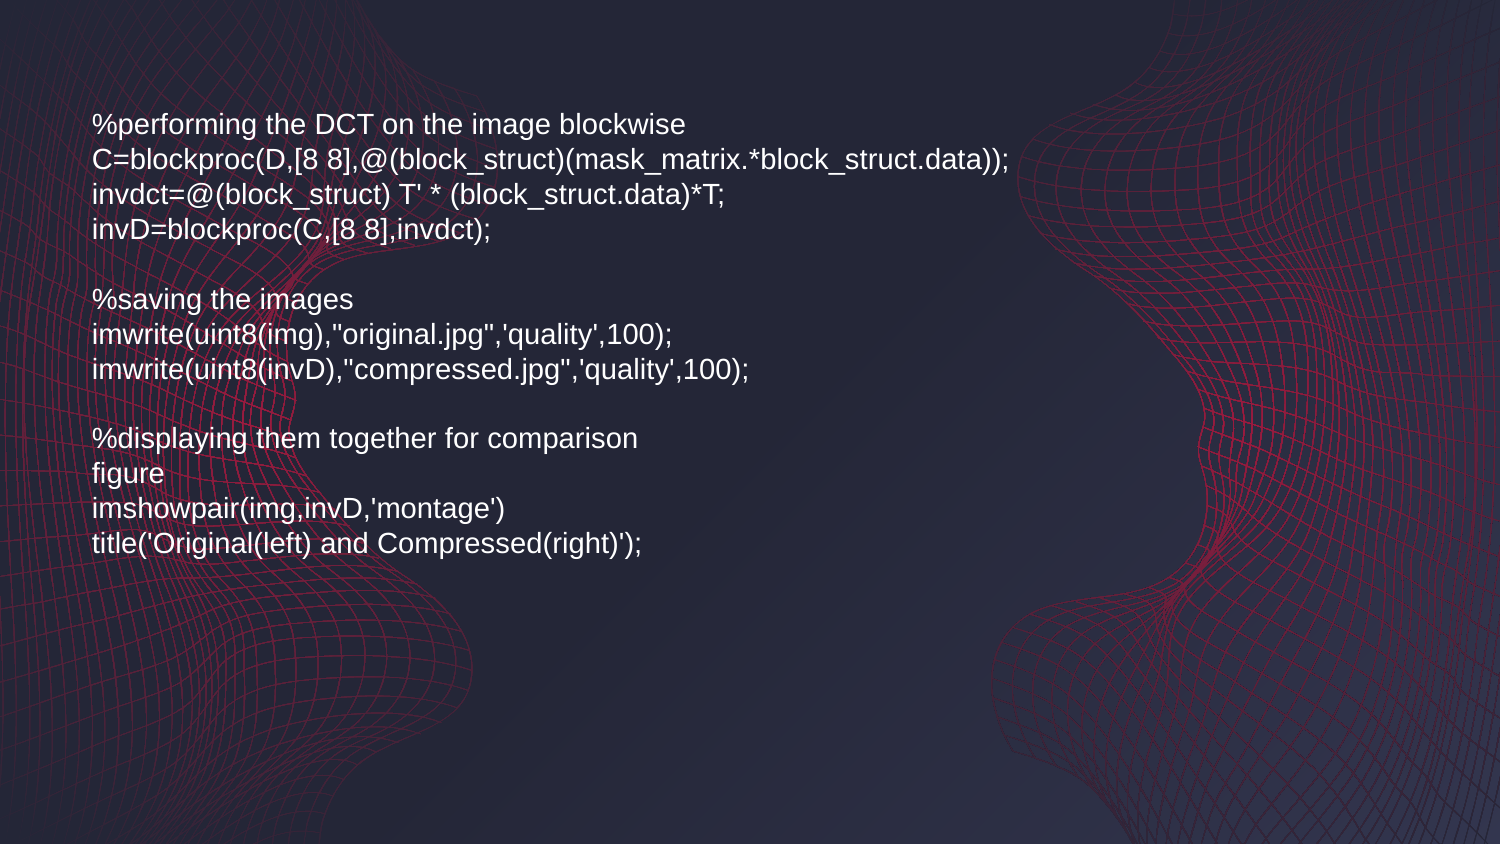

%performing the DCT on the image blockwise
C=blockproc(D,[8 8],@(block_struct)(mask_matrix.*block_struct.data));
invdct=@(block_struct) T' * (block_struct.data)*T;
invD=blockproc(C,[8 8],invdct);

%saving the images
imwrite(uint8(img),"original.jpg",'quality',100);
imwrite(uint8(invD),"compressed.jpg",'quality',100);

%displaying them together for comparison
figure
imshowpair(img,invD,'montage')
title('Original(left) and Compressed(right)');